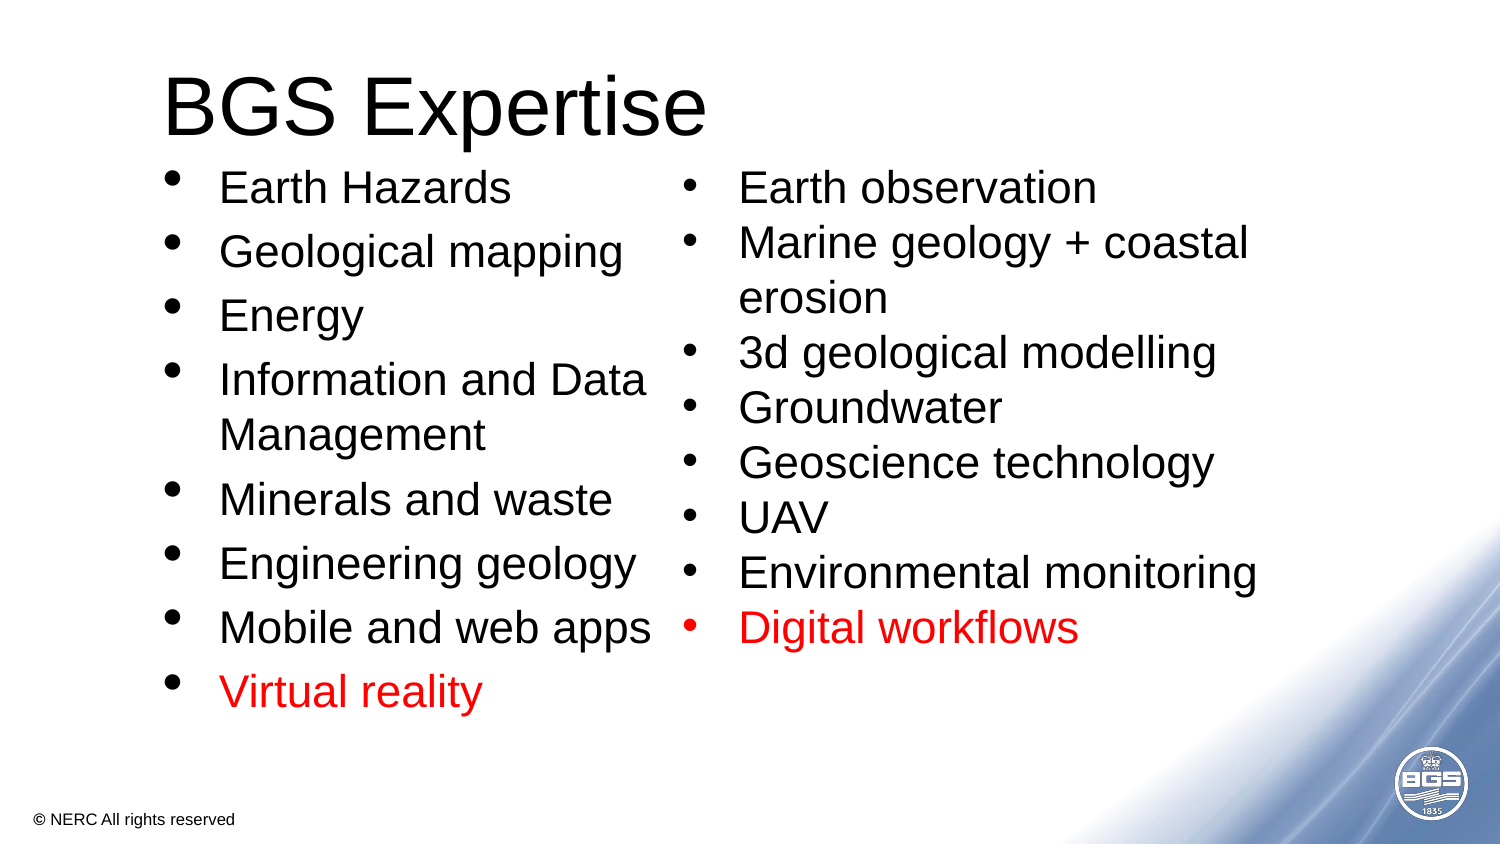

# BGS Expertise
Earth Hazards
Geological mapping
Energy
Information and Data Management
Minerals and waste
Engineering geology
Mobile and web apps
Virtual reality

Earth observation
Marine geology + coastal erosion
3d geological modelling
Groundwater
Geoscience technology
UAV
Environmental monitoring
Digital workflows